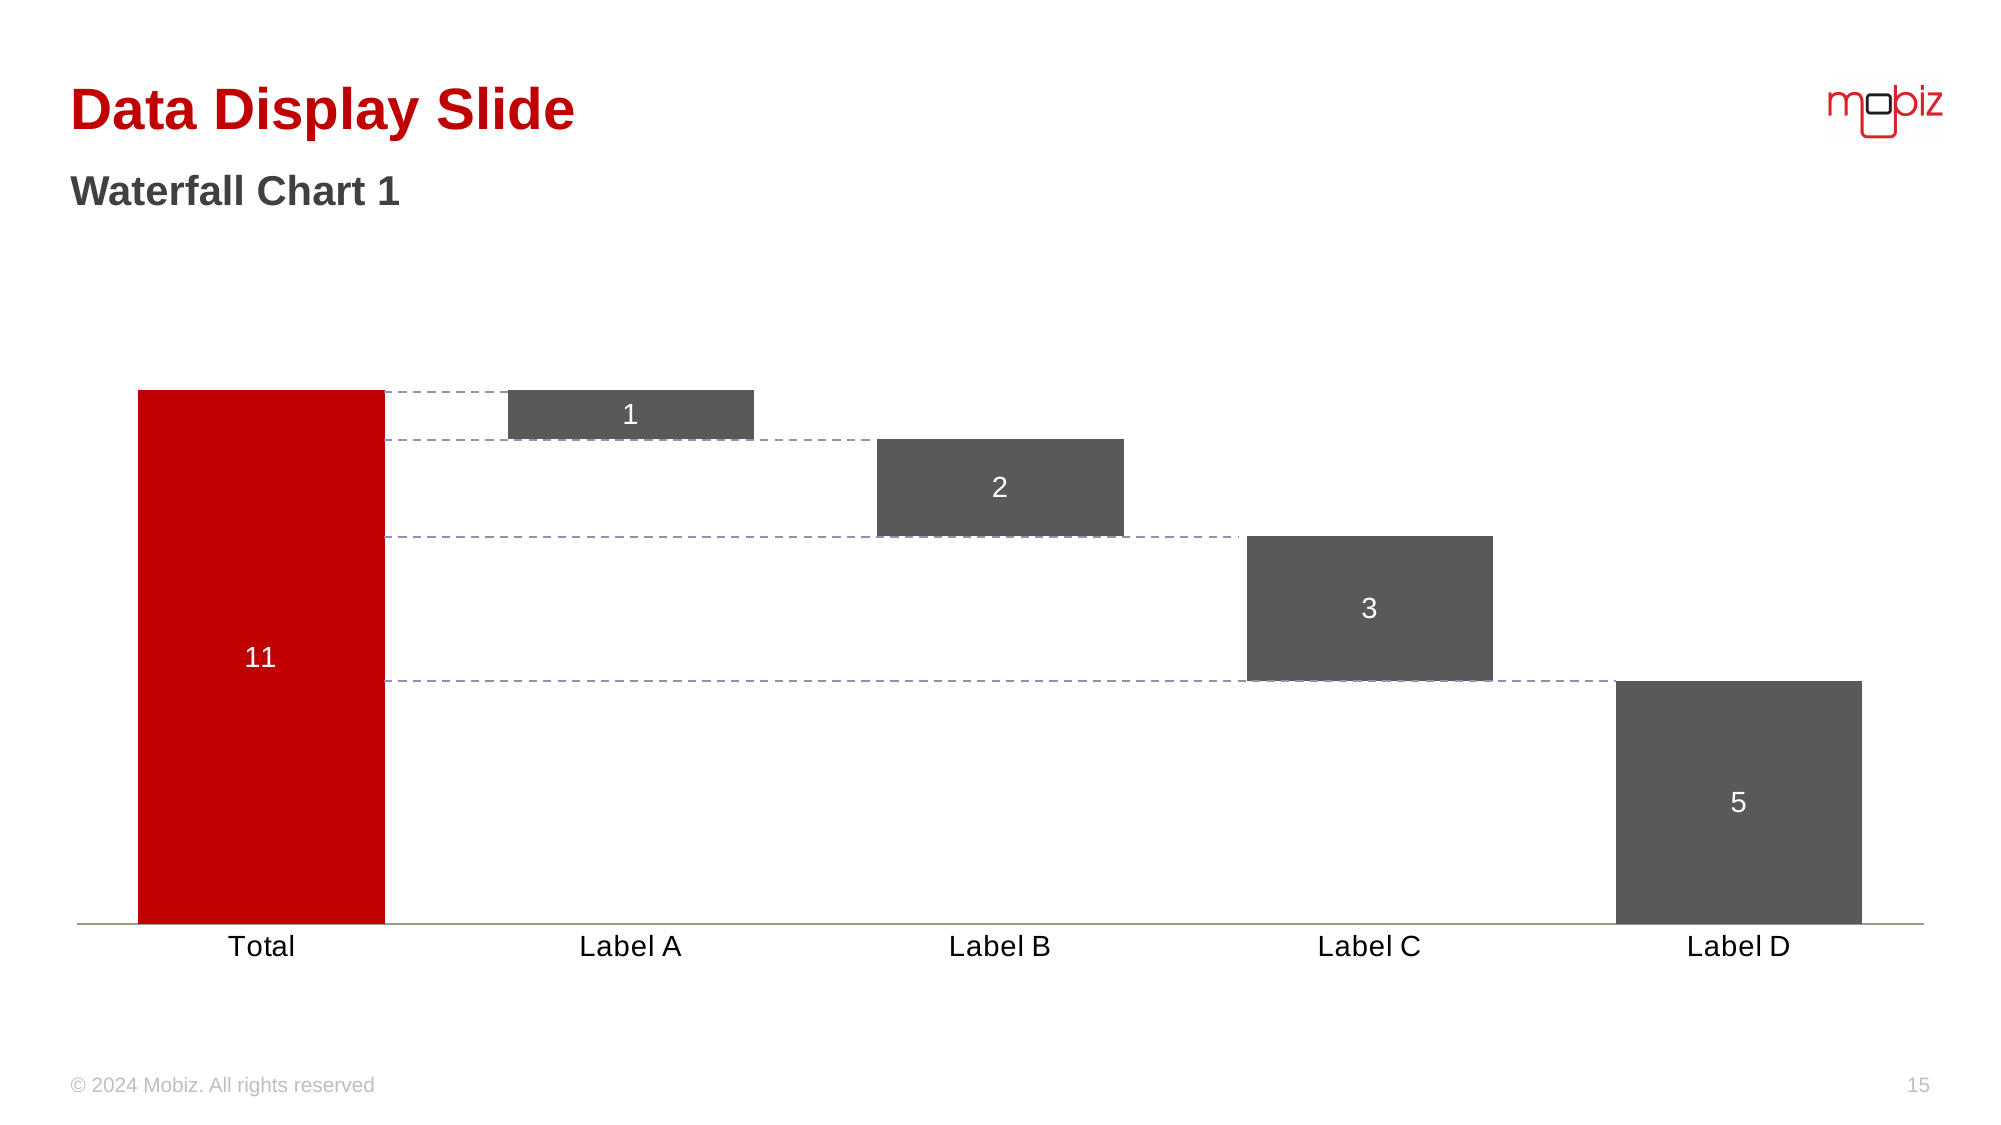

# Data Display Slide
Waterfall Chart 1

### Chart

| Category | East |  |
|---|---|---|
| Total | None | 11.0 |
| Label A | 10.0 | 1.0 |
| Label B | 8.0 | 2.0 |
| Label C | 5.0 | 3.0 |
| Label D | None | 5.0 |
© 2024 Mobiz. All rights reserved
15